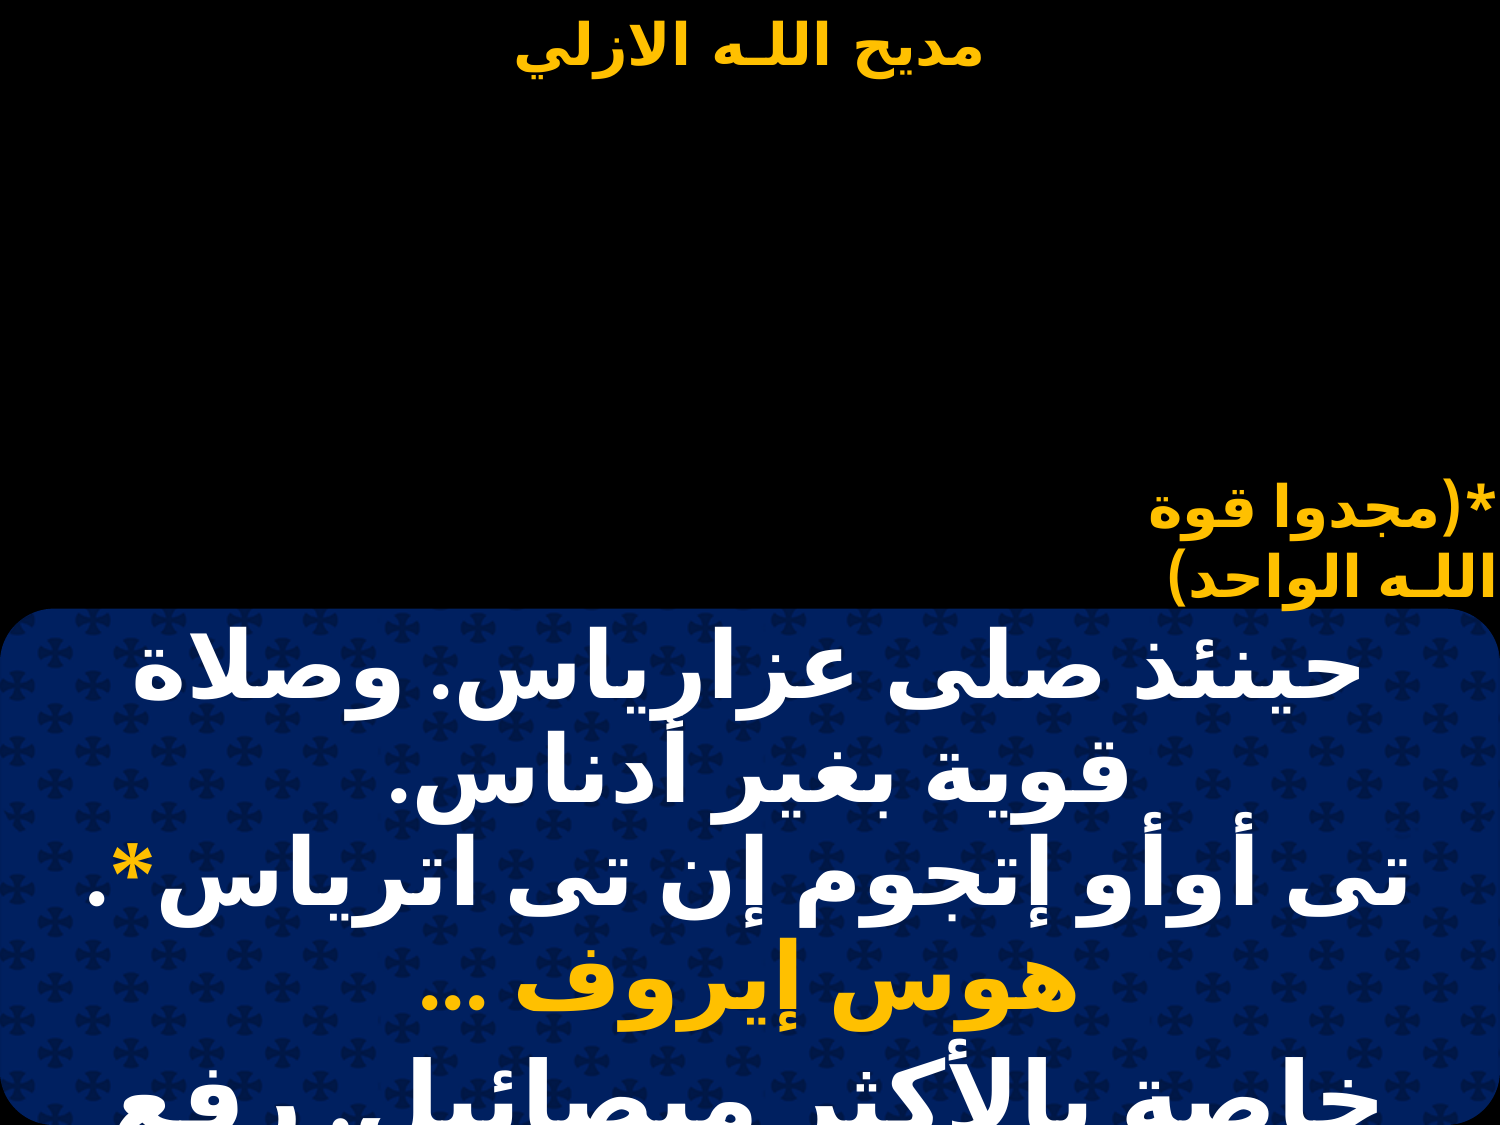

#
*(مجدوا قوة اللـه الواحد)
| حينئذ صلى عزارياس. وصلاة قوية بغير أدناس. تى أوأو إتجوم إن تى اترياس\*. هوس إيروف ... |
| --- |
| خاصة بالأكثر ميصائيل. رفع صوته بالتهليل. سبحوا اللـه من جيل إلى جيل. هوس إيروف... |